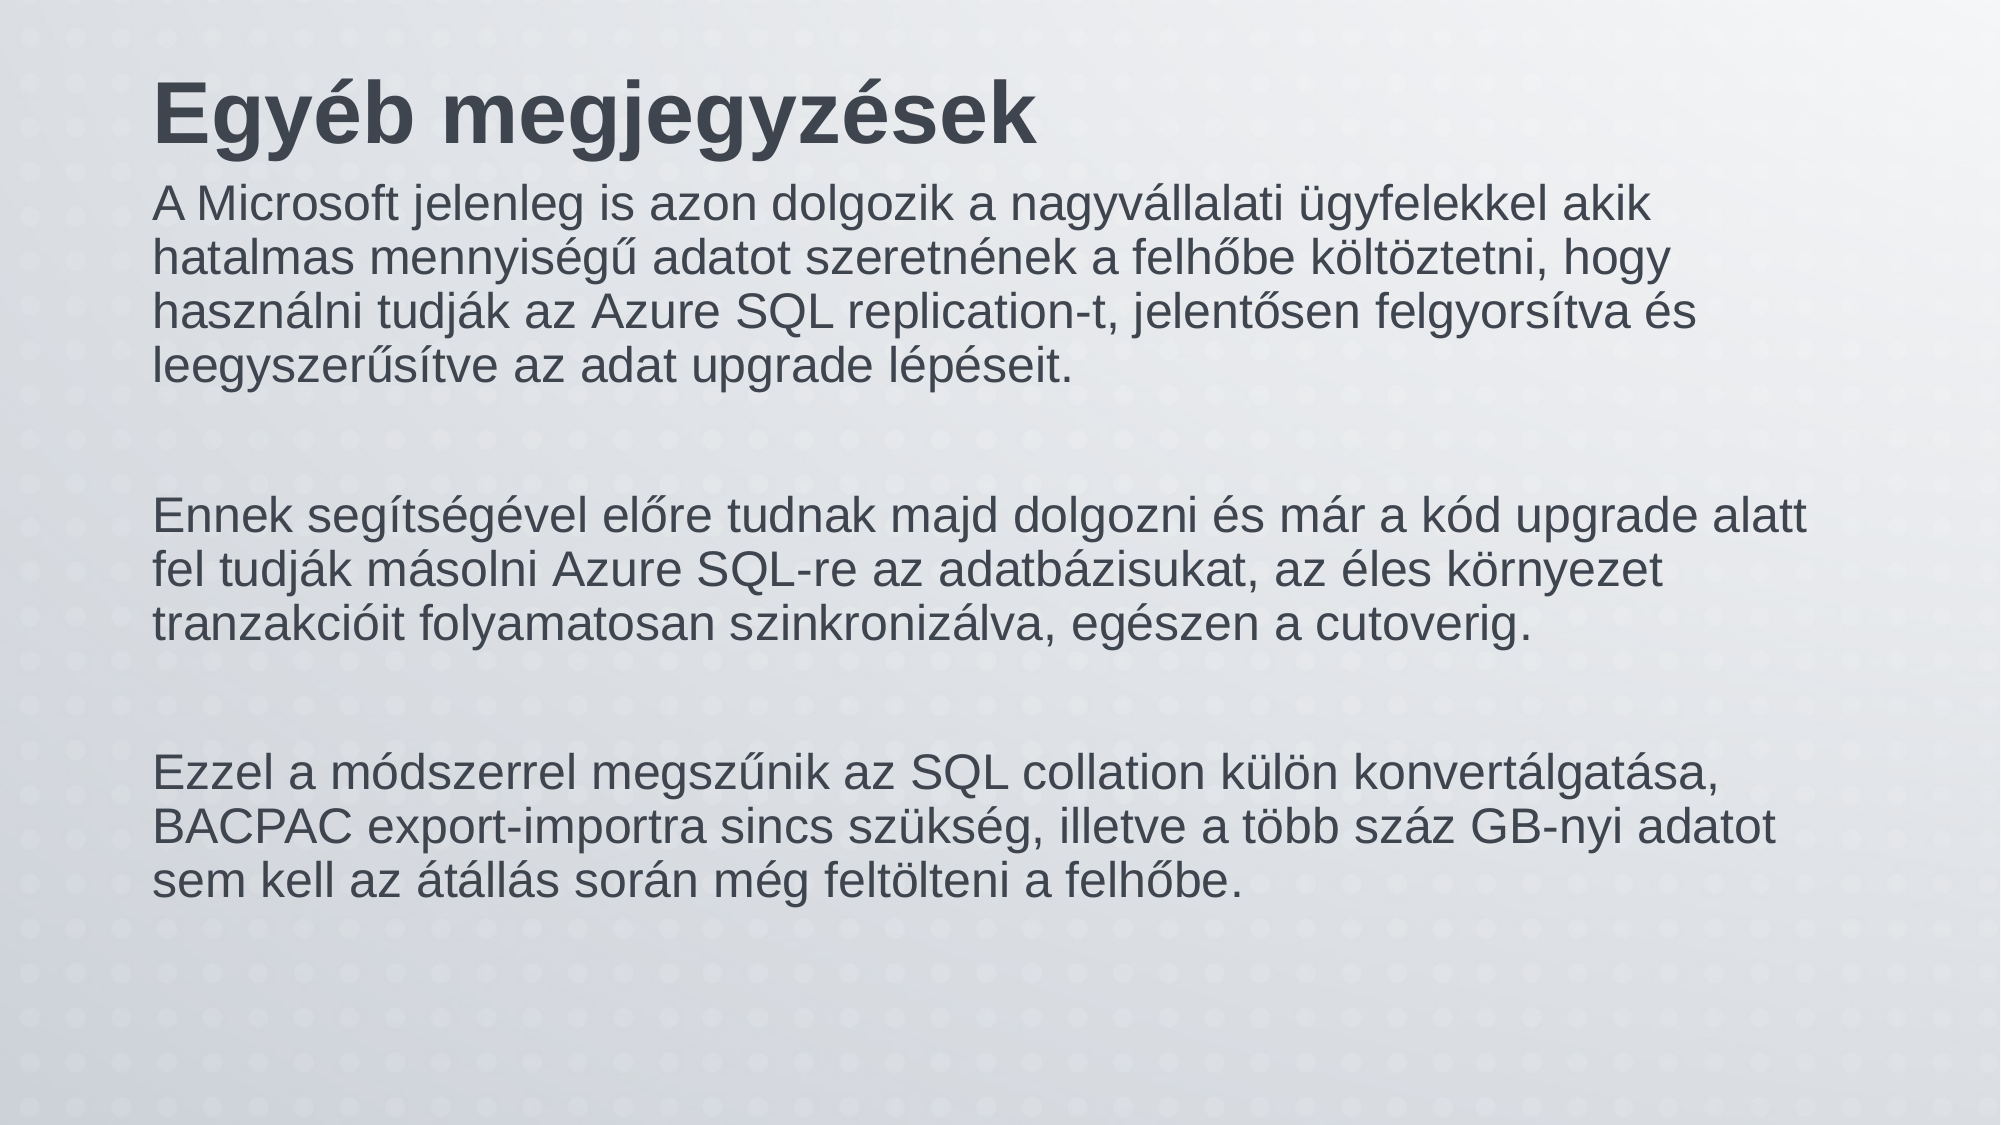

# Egyéb megjegyzések
A Microsoft jelenleg is azon dolgozik a nagyvállalati ügyfelekkel akik hatalmas mennyiségű adatot szeretnének a felhőbe költöztetni, hogy használni tudják az Azure SQL replication-t, jelentősen felgyorsítva és leegyszerűsítve az adat upgrade lépéseit.

Ennek segítségével előre tudnak majd dolgozni és már a kód upgrade alatt fel tudják másolni Azure SQL-re az adatbázisukat, az éles környezet tranzakcióit folyamatosan szinkronizálva, egészen a cutoverig.

Ezzel a módszerrel megszűnik az SQL collation külön konvertálgatása, BACPAC export-importra sincs szükség, illetve a több száz GB-nyi adatot sem kell az átállás során még feltölteni a felhőbe.